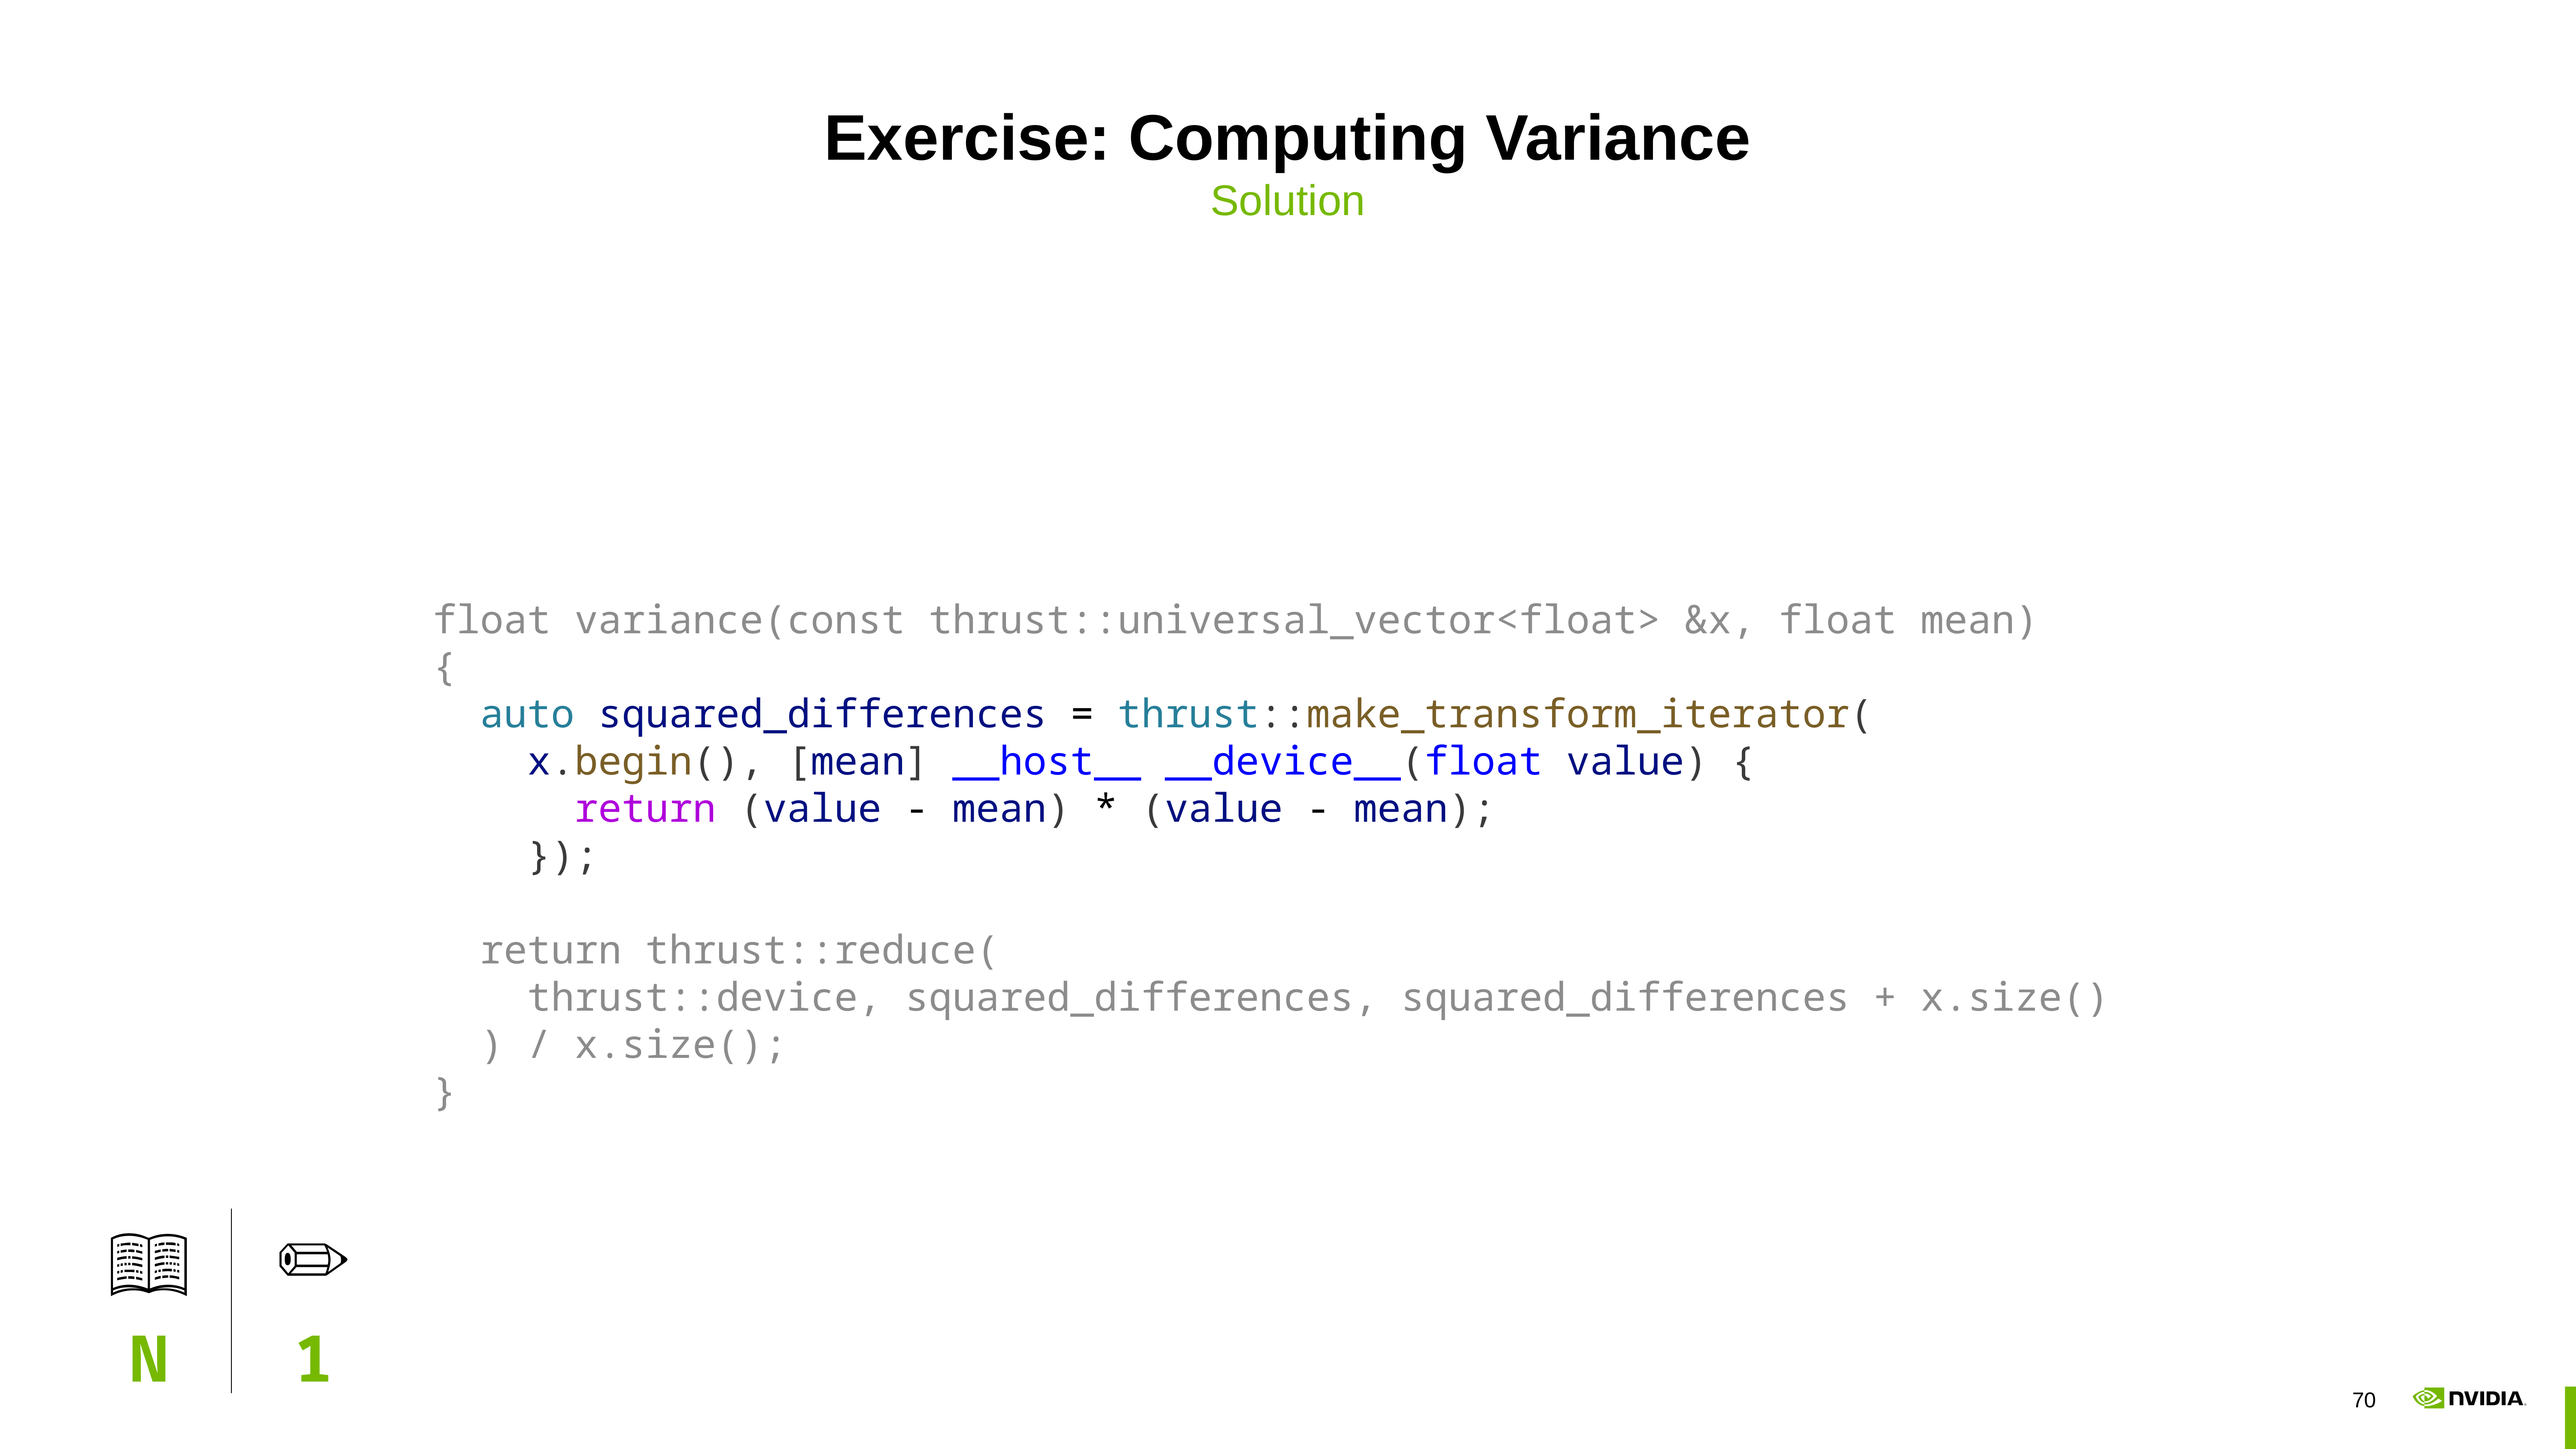

# Exercise: Computing Variance
Solution
float variance(const thrust::universal_vector<float> &x, float mean)
{
  auto squared_differences = thrust::make_transform_iterator(
    x.begin(), [mean] __host__ __device__(float value) {
      return (value - mean) * (value - mean);
    });

  return thrust::reduce(
    thrust::device, squared_differences, squared_differences + x.size()
  ) / x.size();
}
| 📖 | ✏️ |
| --- | --- |
| N | 1 |